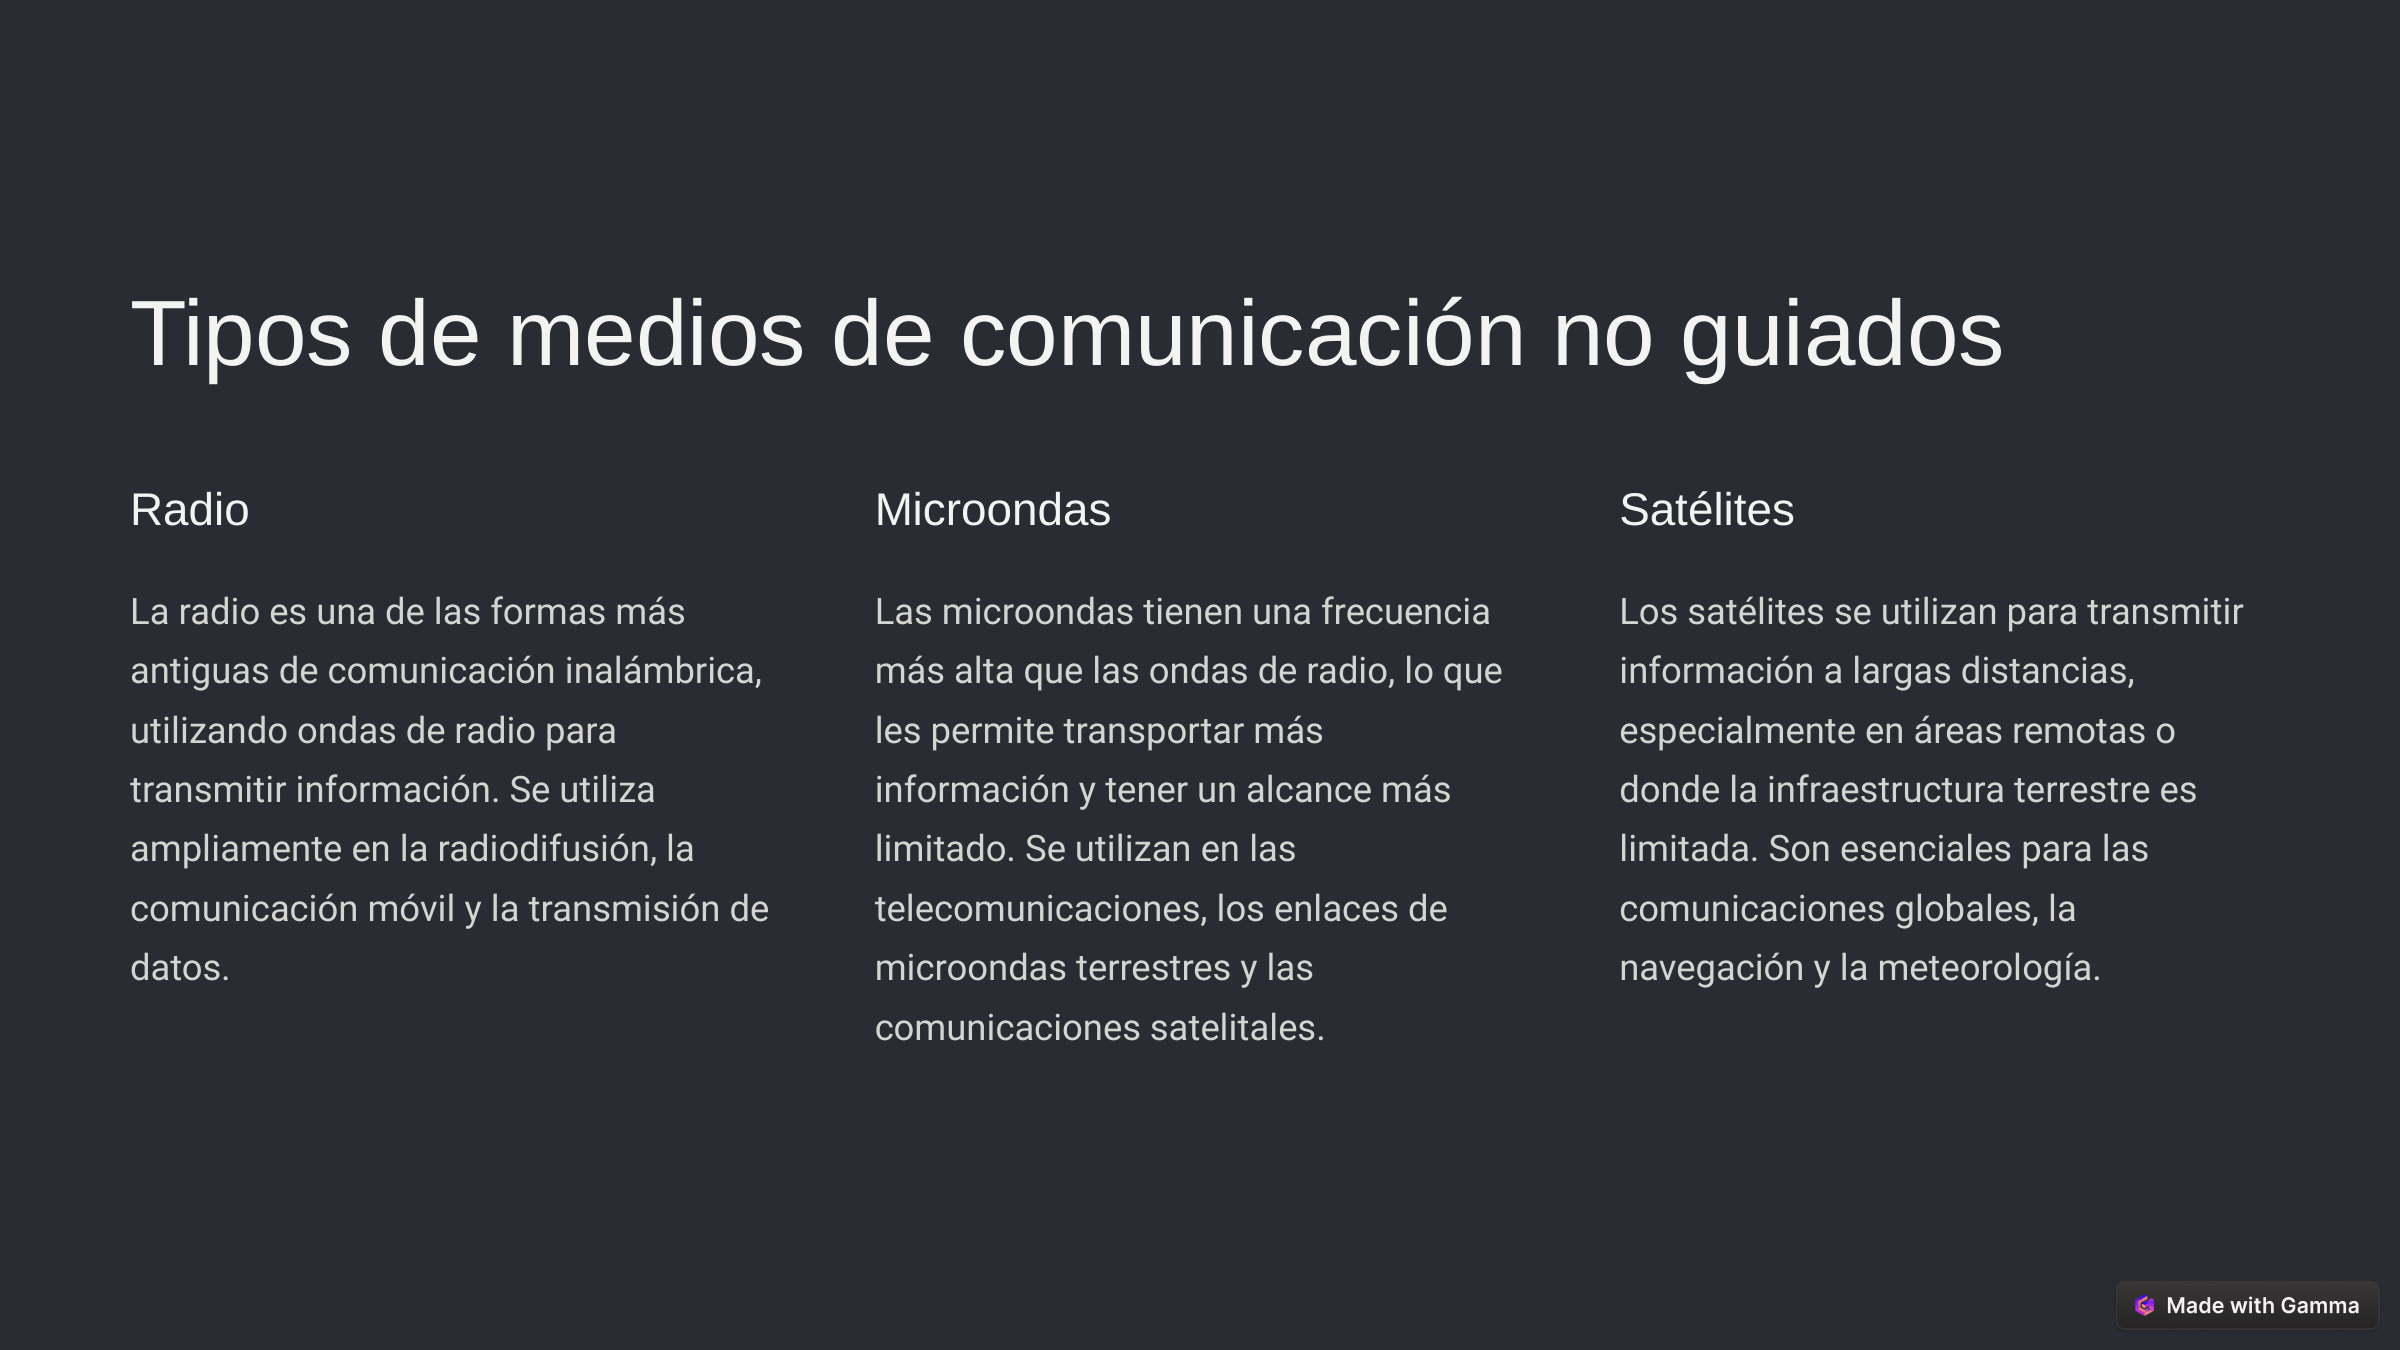

Tipos de medios de comunicación no guiados
Radio
Microondas
Satélites
La radio es una de las formas más antiguas de comunicación inalámbrica, utilizando ondas de radio para transmitir información. Se utiliza ampliamente en la radiodifusión, la comunicación móvil y la transmisión de datos.
Las microondas tienen una frecuencia más alta que las ondas de radio, lo que les permite transportar más información y tener un alcance más limitado. Se utilizan en las telecomunicaciones, los enlaces de microondas terrestres y las comunicaciones satelitales.
Los satélites se utilizan para transmitir información a largas distancias, especialmente en áreas remotas o donde la infraestructura terrestre es limitada. Son esenciales para las comunicaciones globales, la navegación y la meteorología.